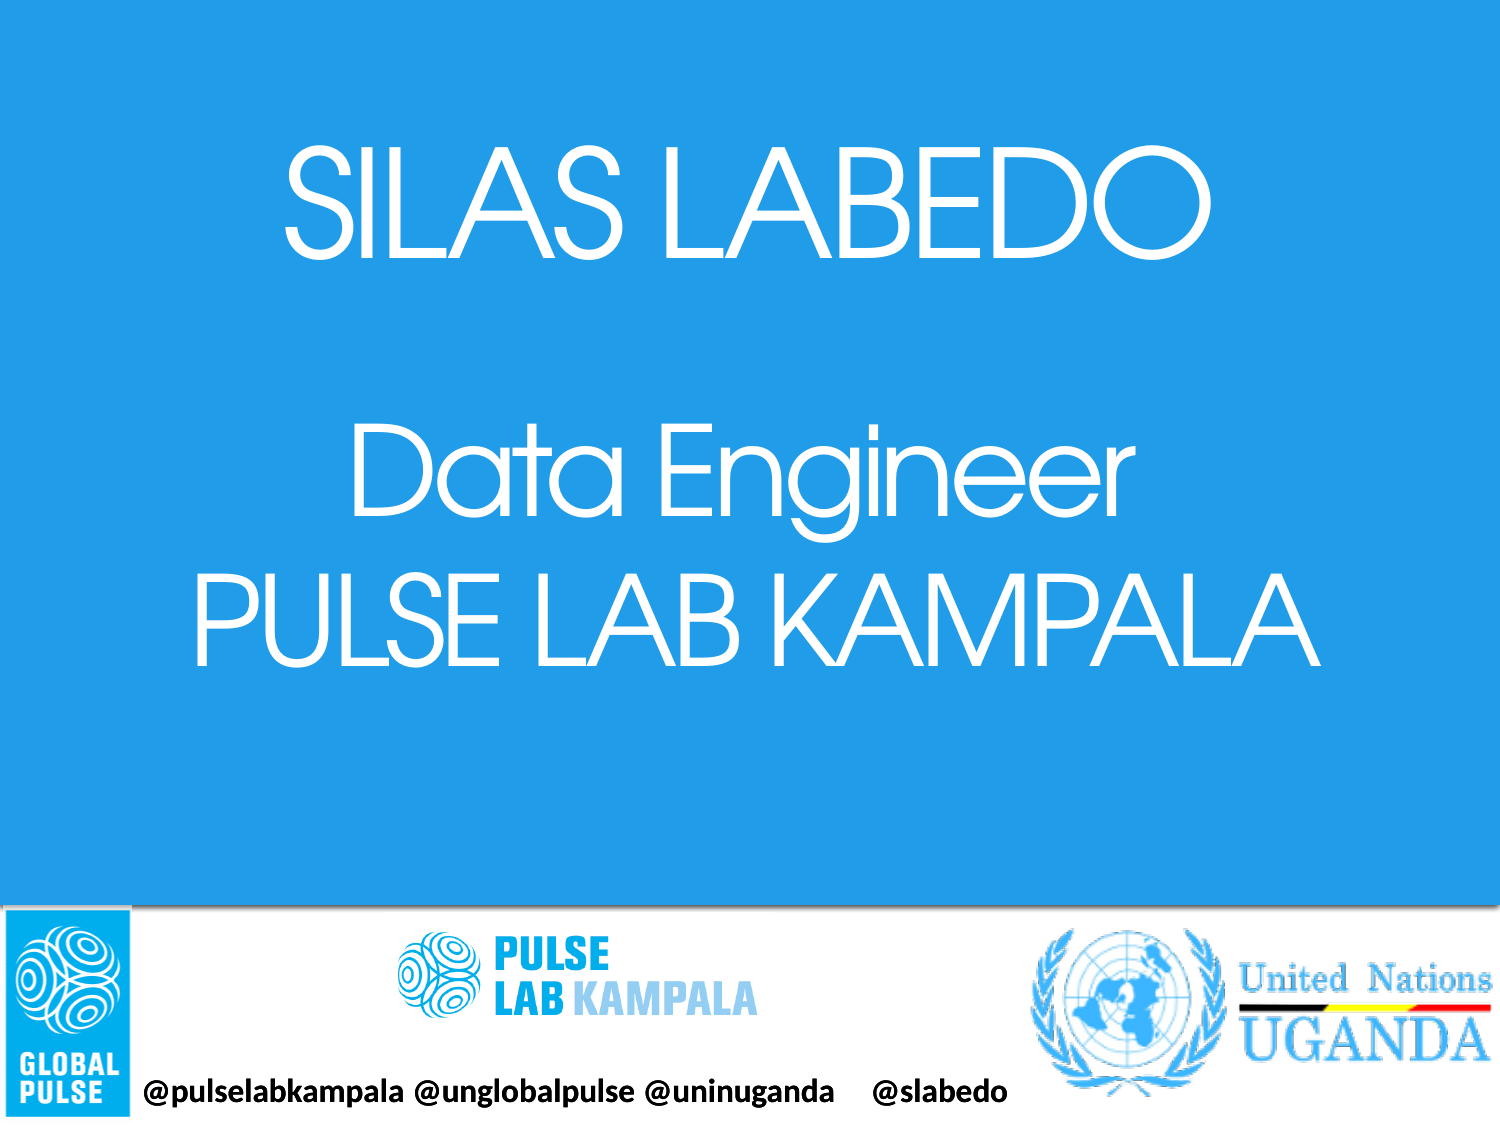

SILAS LABEDO
Data Engineer
PULSE LAB KAMPALA